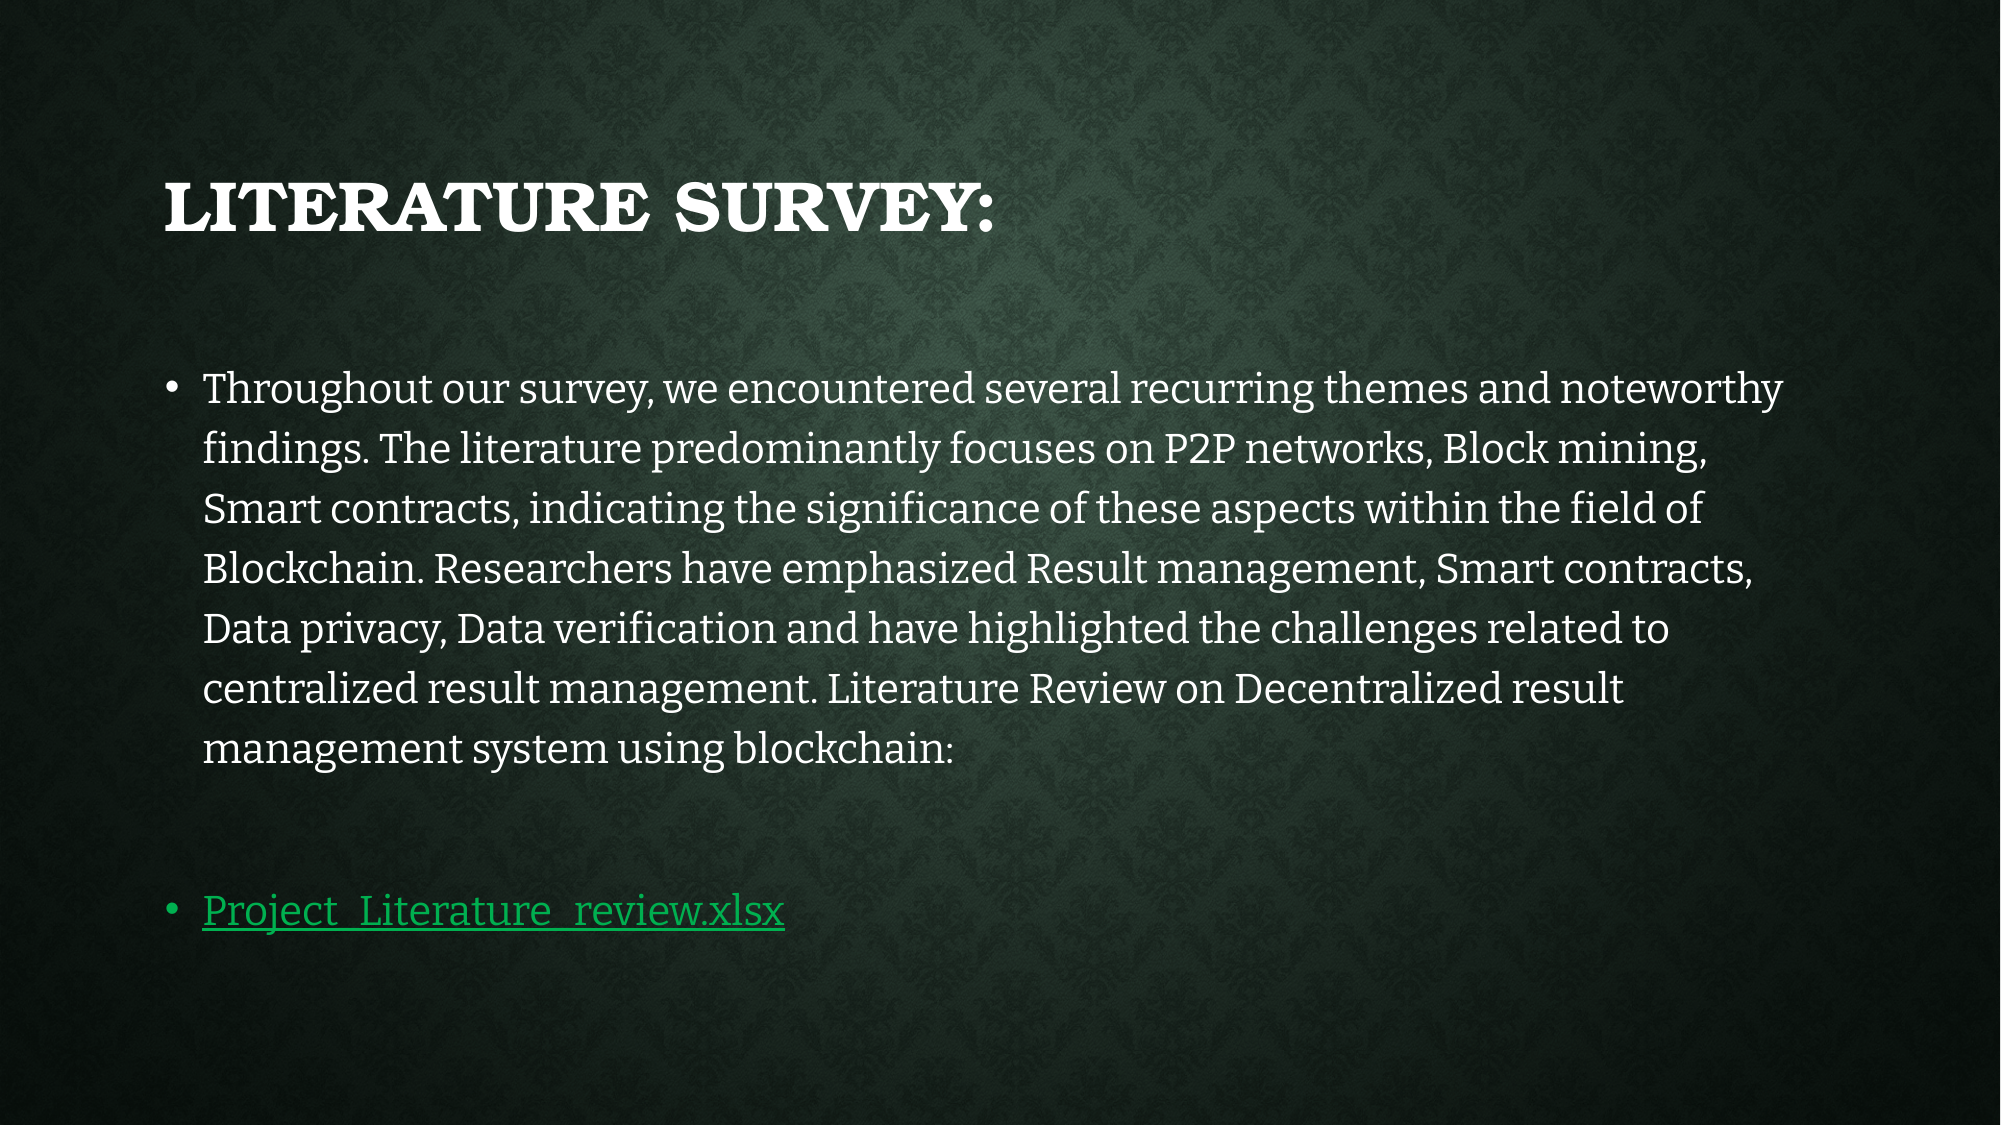

# Literature survey:
Throughout our survey, we encountered several recurring themes and noteworthy findings. The literature predominantly focuses on P2P networks, Block mining, Smart contracts, indicating the significance of these aspects within the field of Blockchain. Researchers have emphasized Result management, Smart contracts, Data privacy, Data verification and have highlighted the challenges related to centralized result management. Literature Review on Decentralized result management system using blockchain:

Project_Literature_review.xlsx